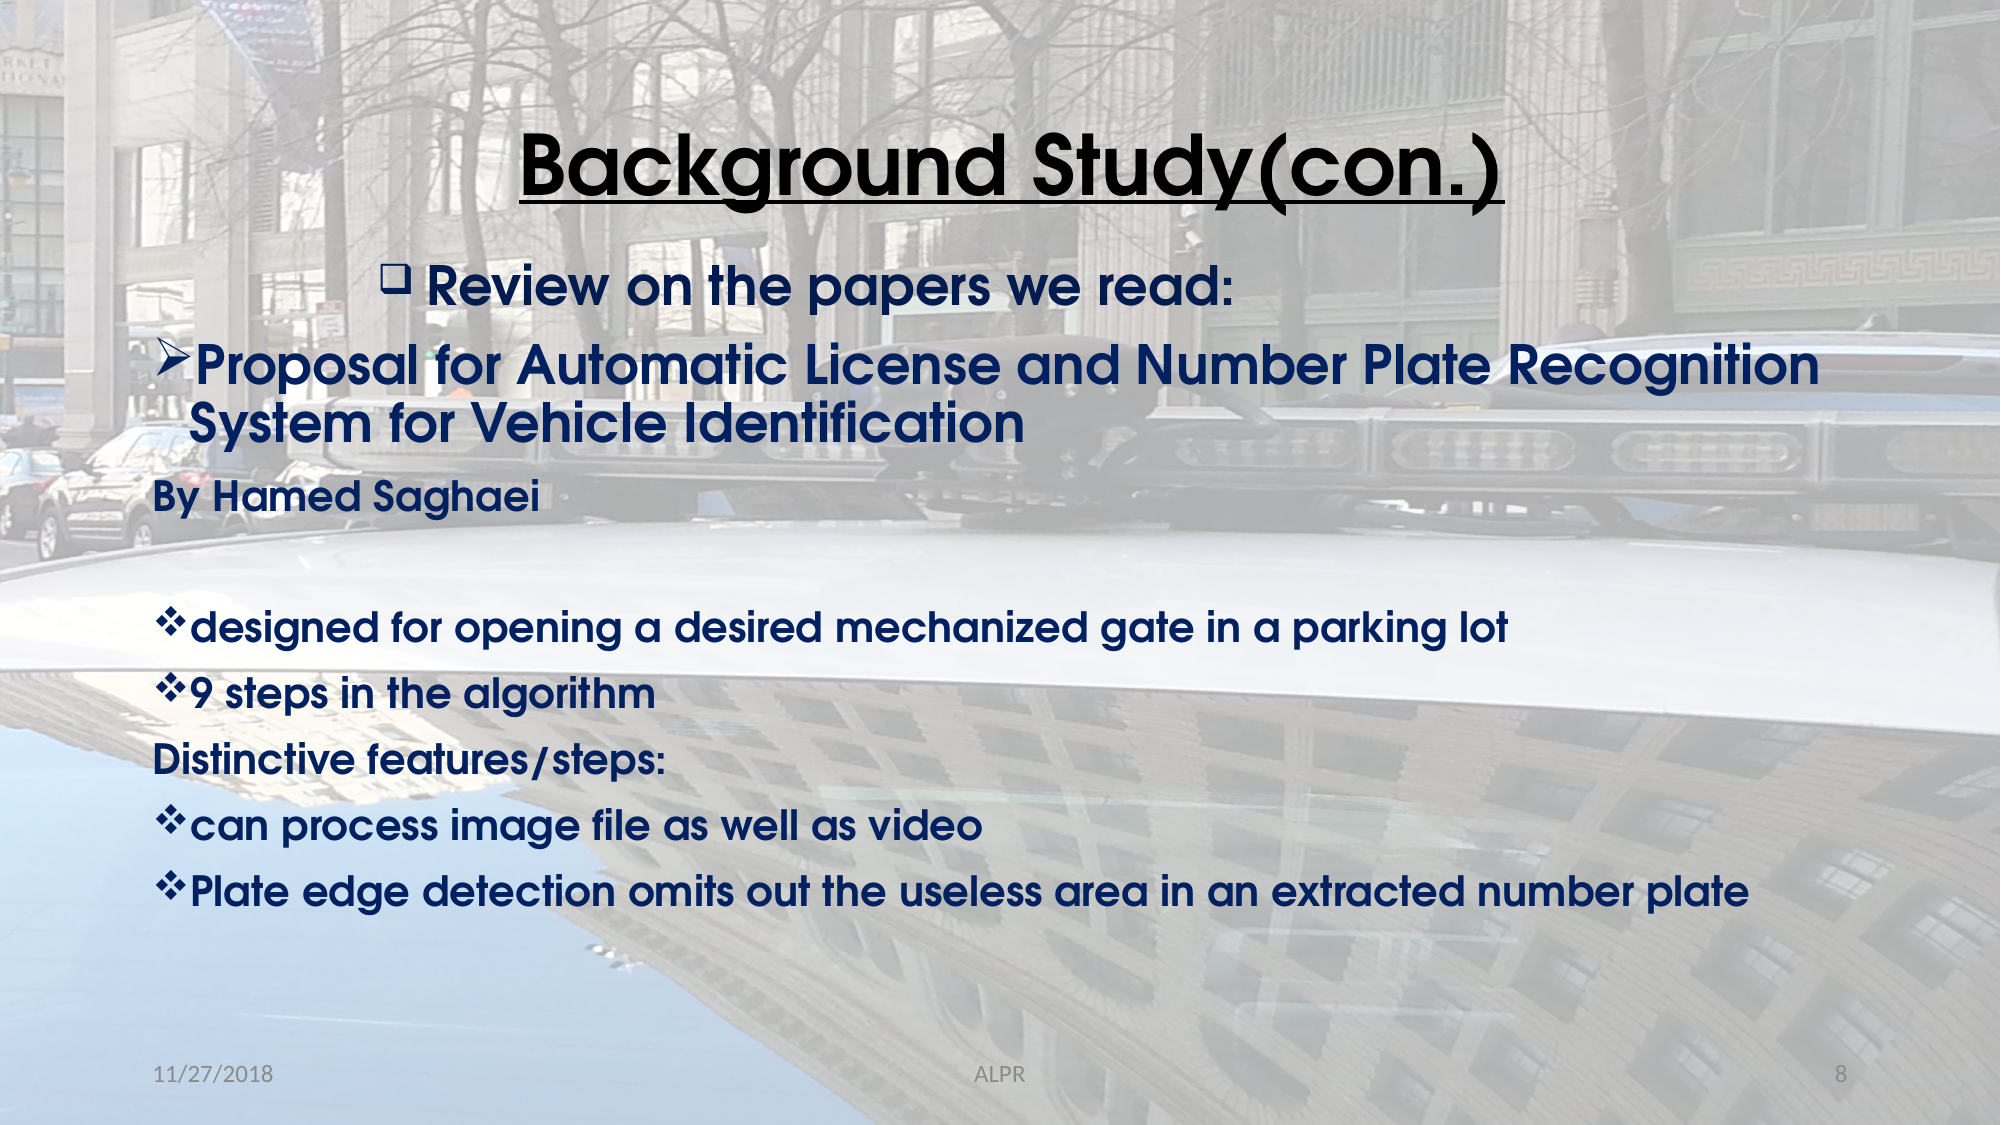

# Background Study(con.)
 Review on the papers we read:
Proposal for Automatic License and Number Plate Recognition System for Vehicle Identification
By Hamed Saghaei

designed for opening a desired mechanized gate in a parking lot
9 steps in the algorithm
Distinctive features/steps:
can process image file as well as video
Plate edge detection omits out the useless area in an extracted number plate
11/27/2018
ALPR
8